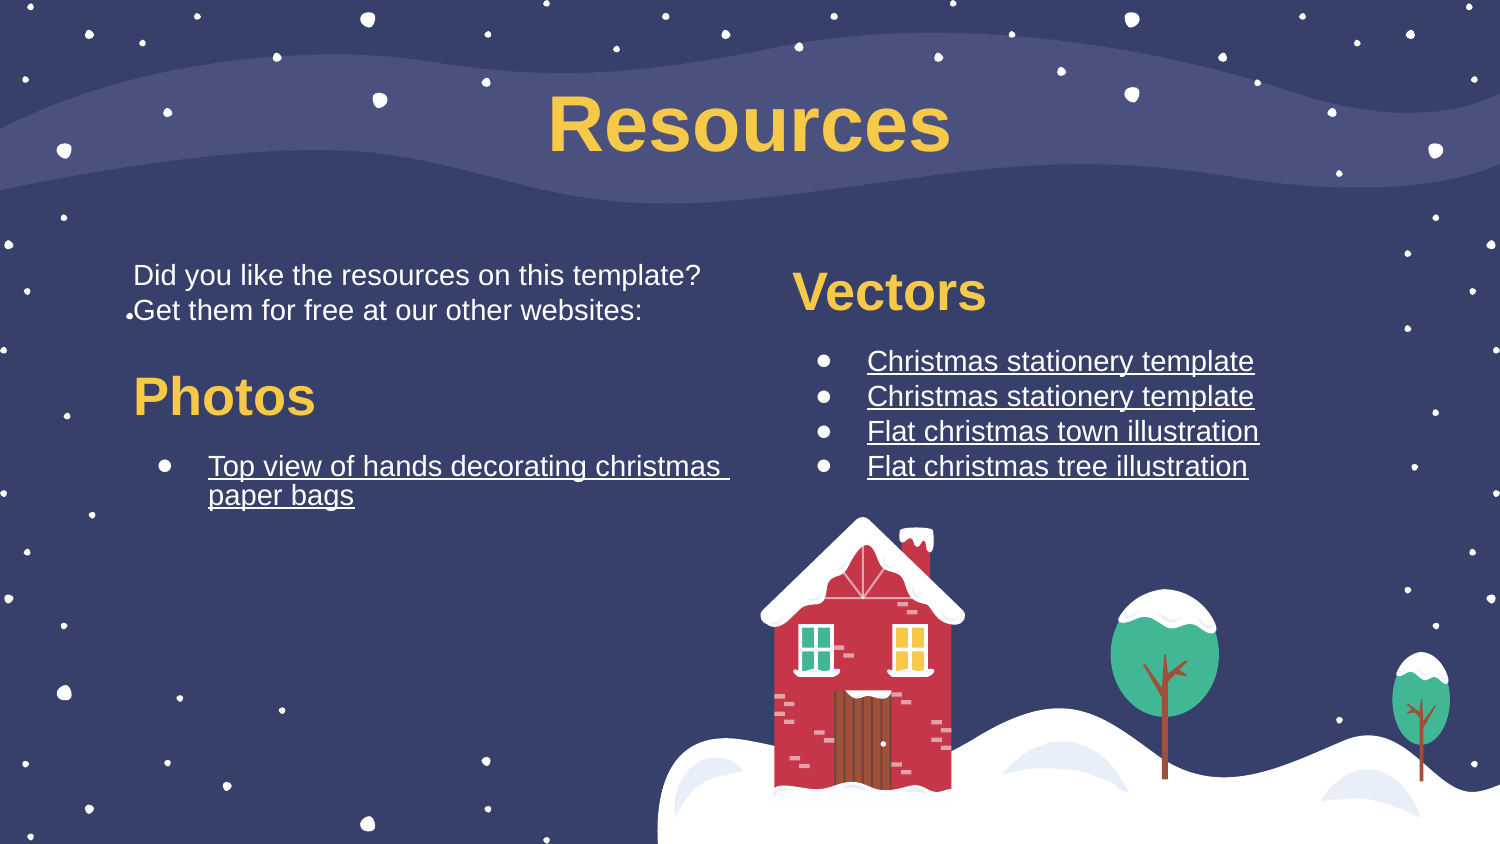

# Resources
Did you like the resources on this template? Get them for free at our other websites:

Photos
Top view of hands decorating christmas paper bags

Vectors
Christmas stationery template
Christmas stationery template
Flat christmas town illustration
Flat christmas tree illustration